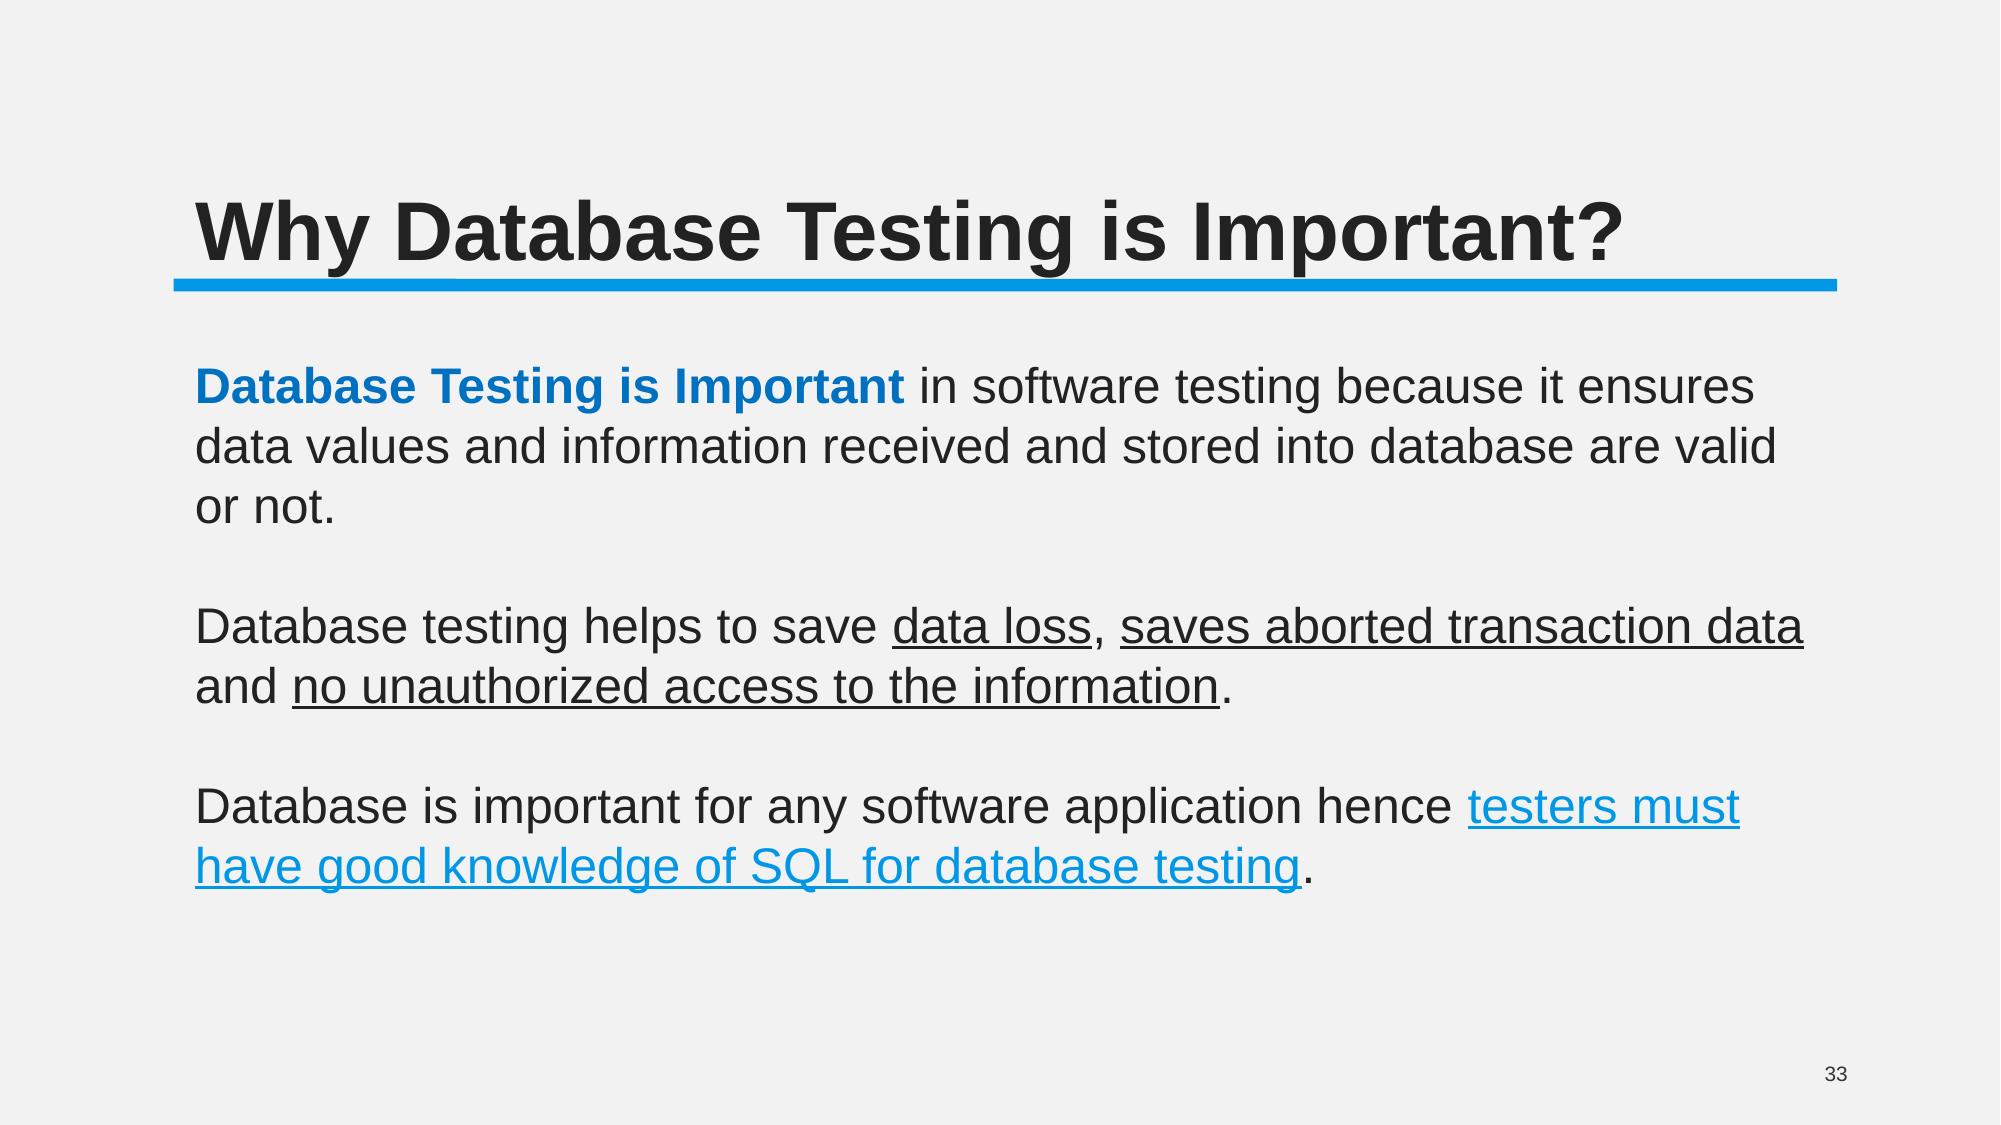

# Why Database Testing is Important?
Database Testing is Important in software testing because it ensures data values and information received and stored into database are valid or not.

Database testing helps to save data loss, saves aborted transaction data and no unauthorized access to the information.

Database is important for any software application hence testers must have good knowledge of SQL for database testing.
33